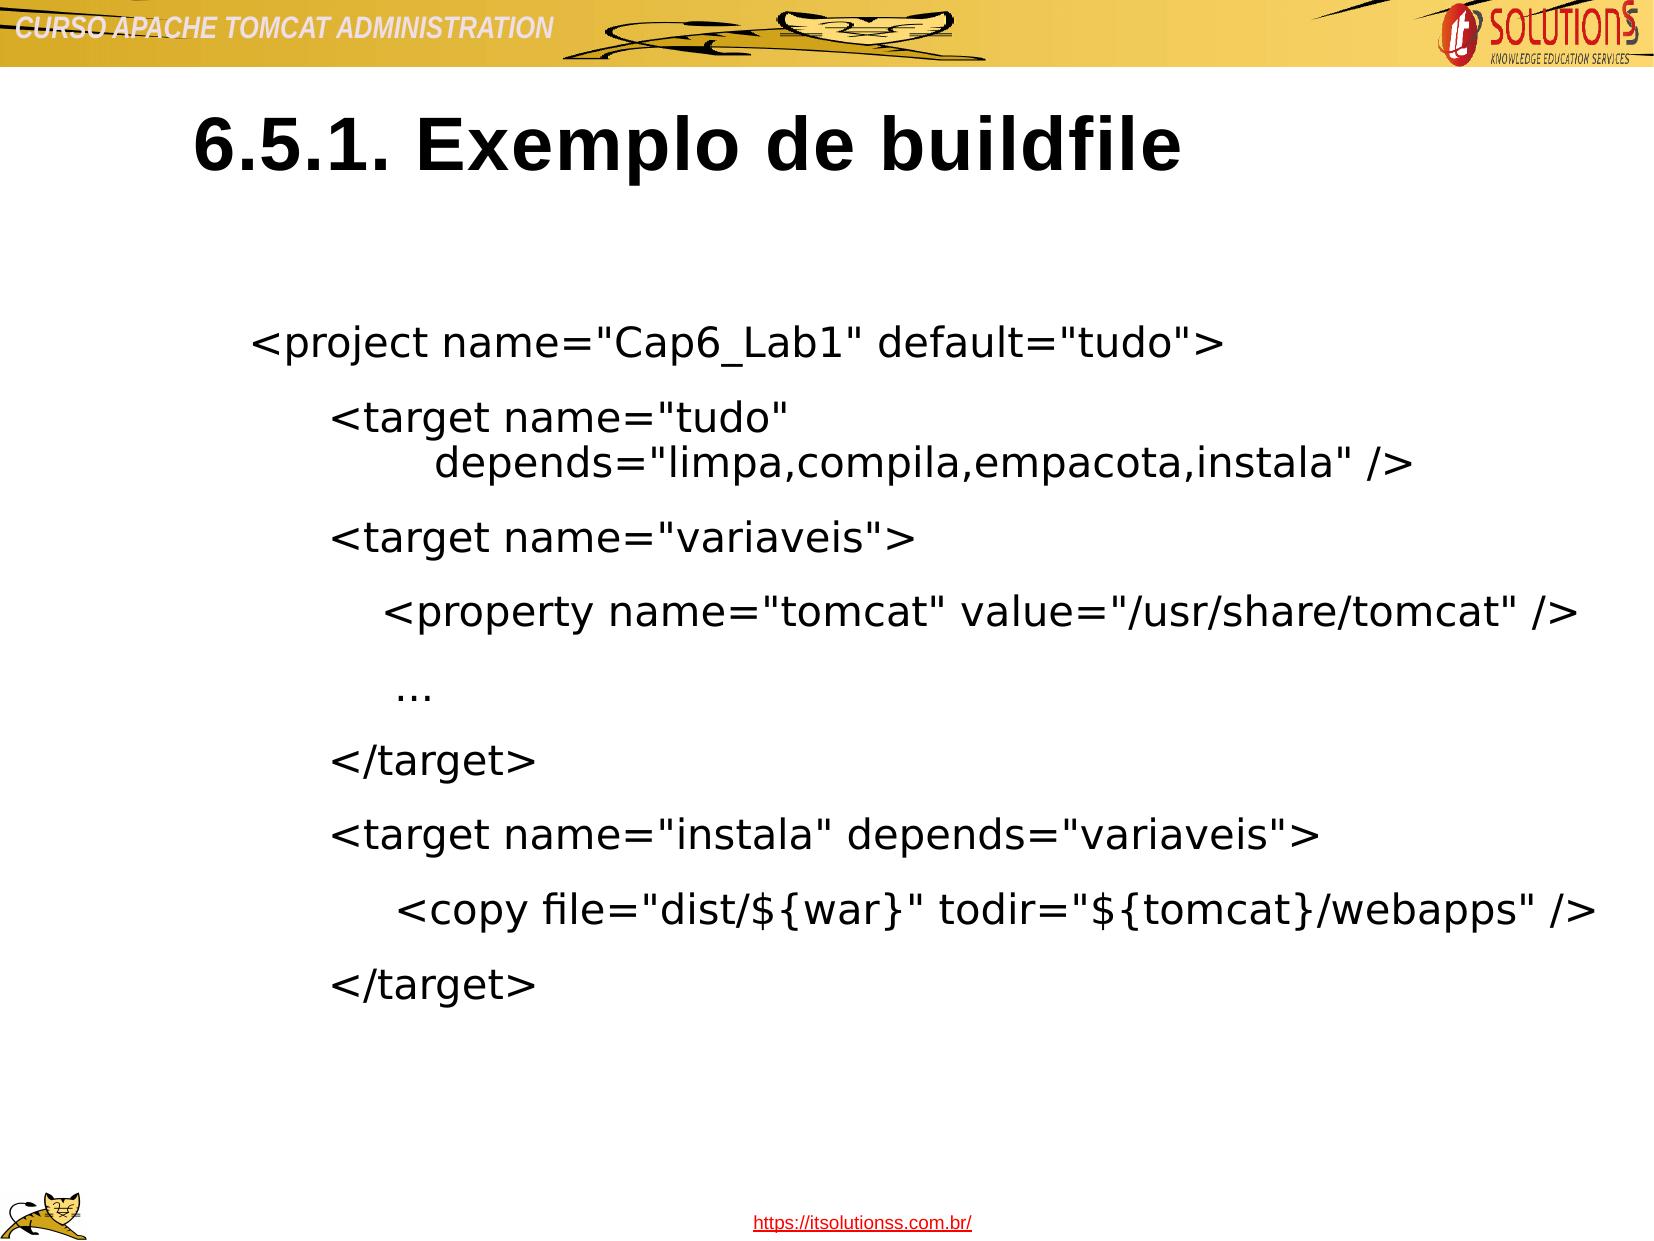

6.5.1. Exemplo de buildfile
<project name="Cap6_Lab1" default="tudo">
      <target name="tudo"
          depends="limpa,compila,empacota,instala" />
      <target name="variaveis">
          <property name="tomcat" value="/usr/share/tomcat" />
           ...
      </target>
      <target name="instala" depends="variaveis">
           <copy file="dist/${war}" todir="${tomcat}/webapps" />
      </target>